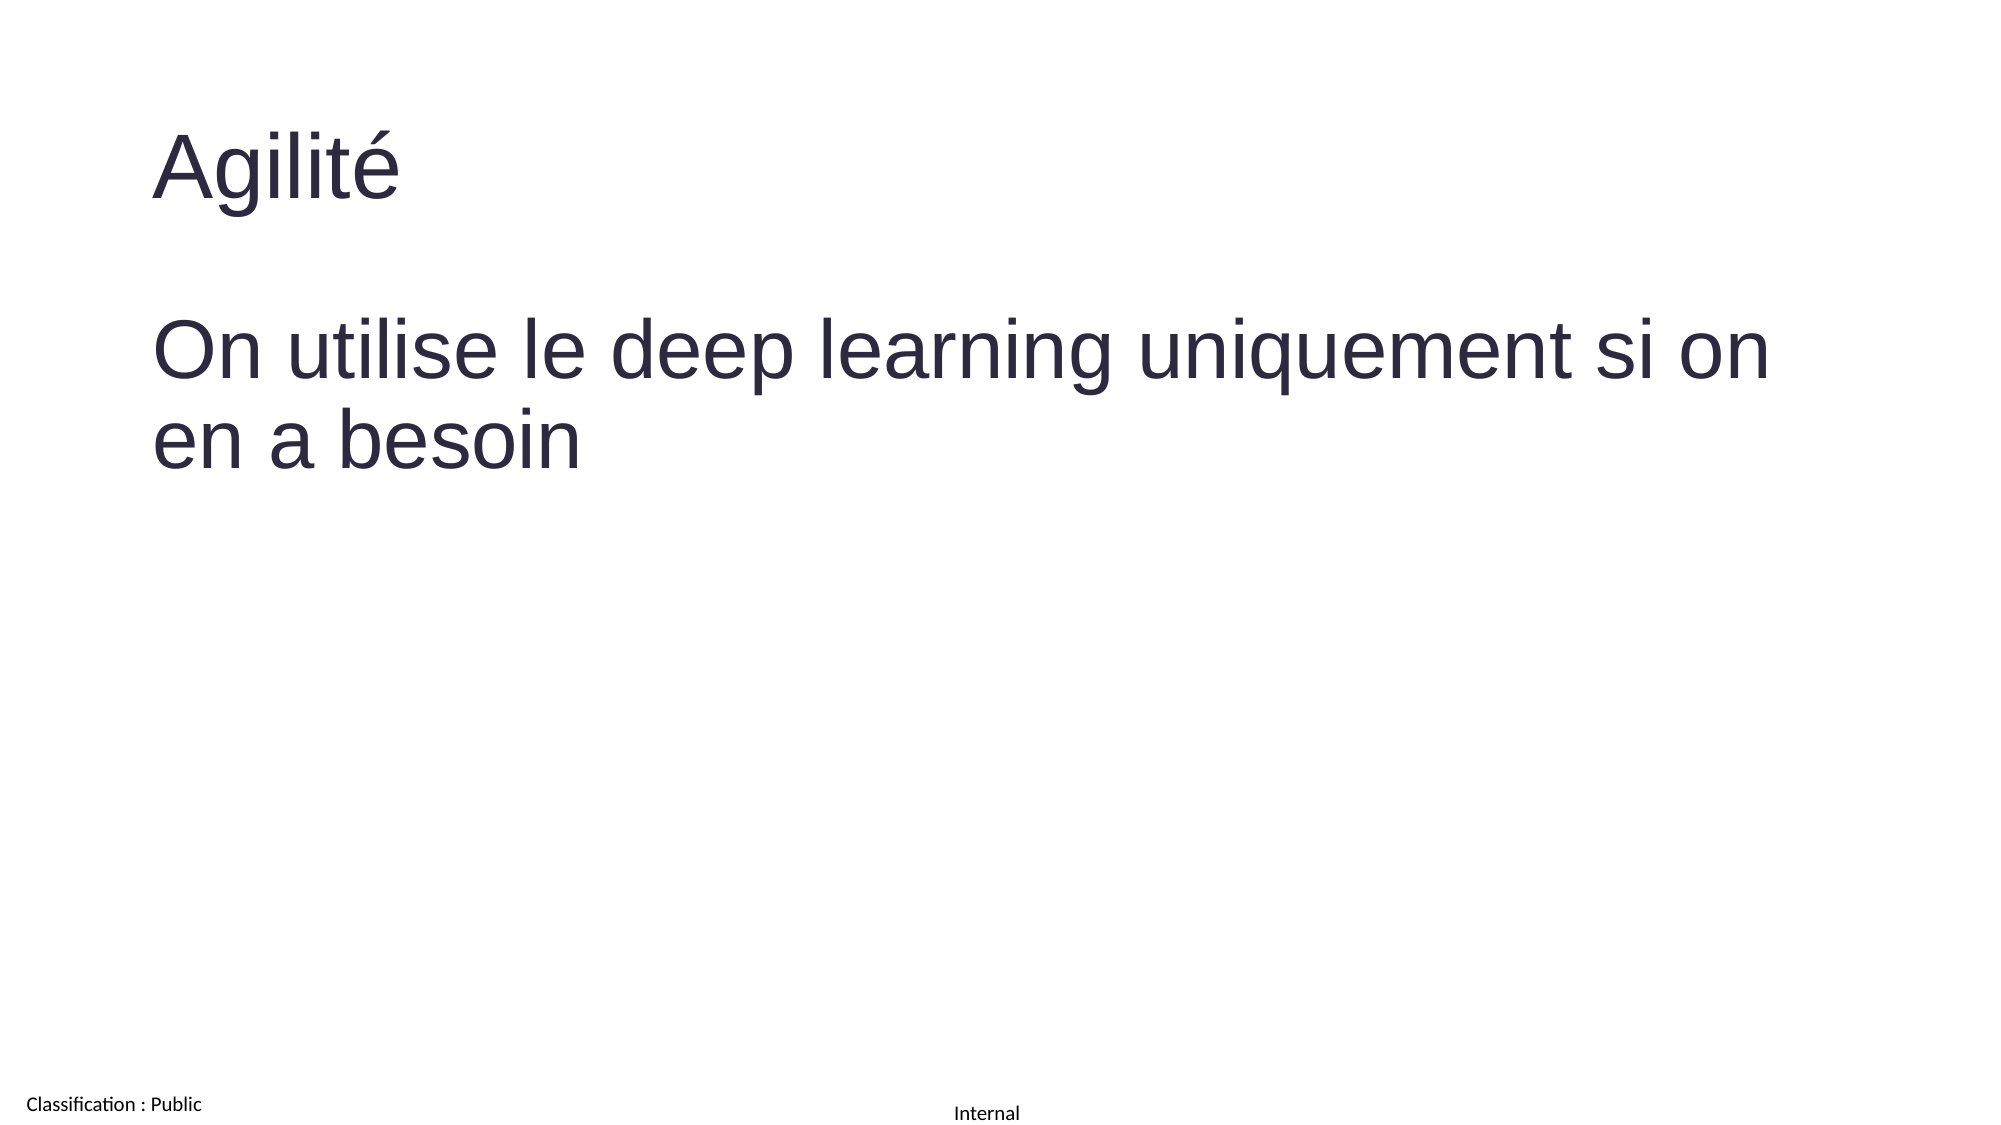

# Agilité
On utilise le deep learning uniquement si on en a besoin